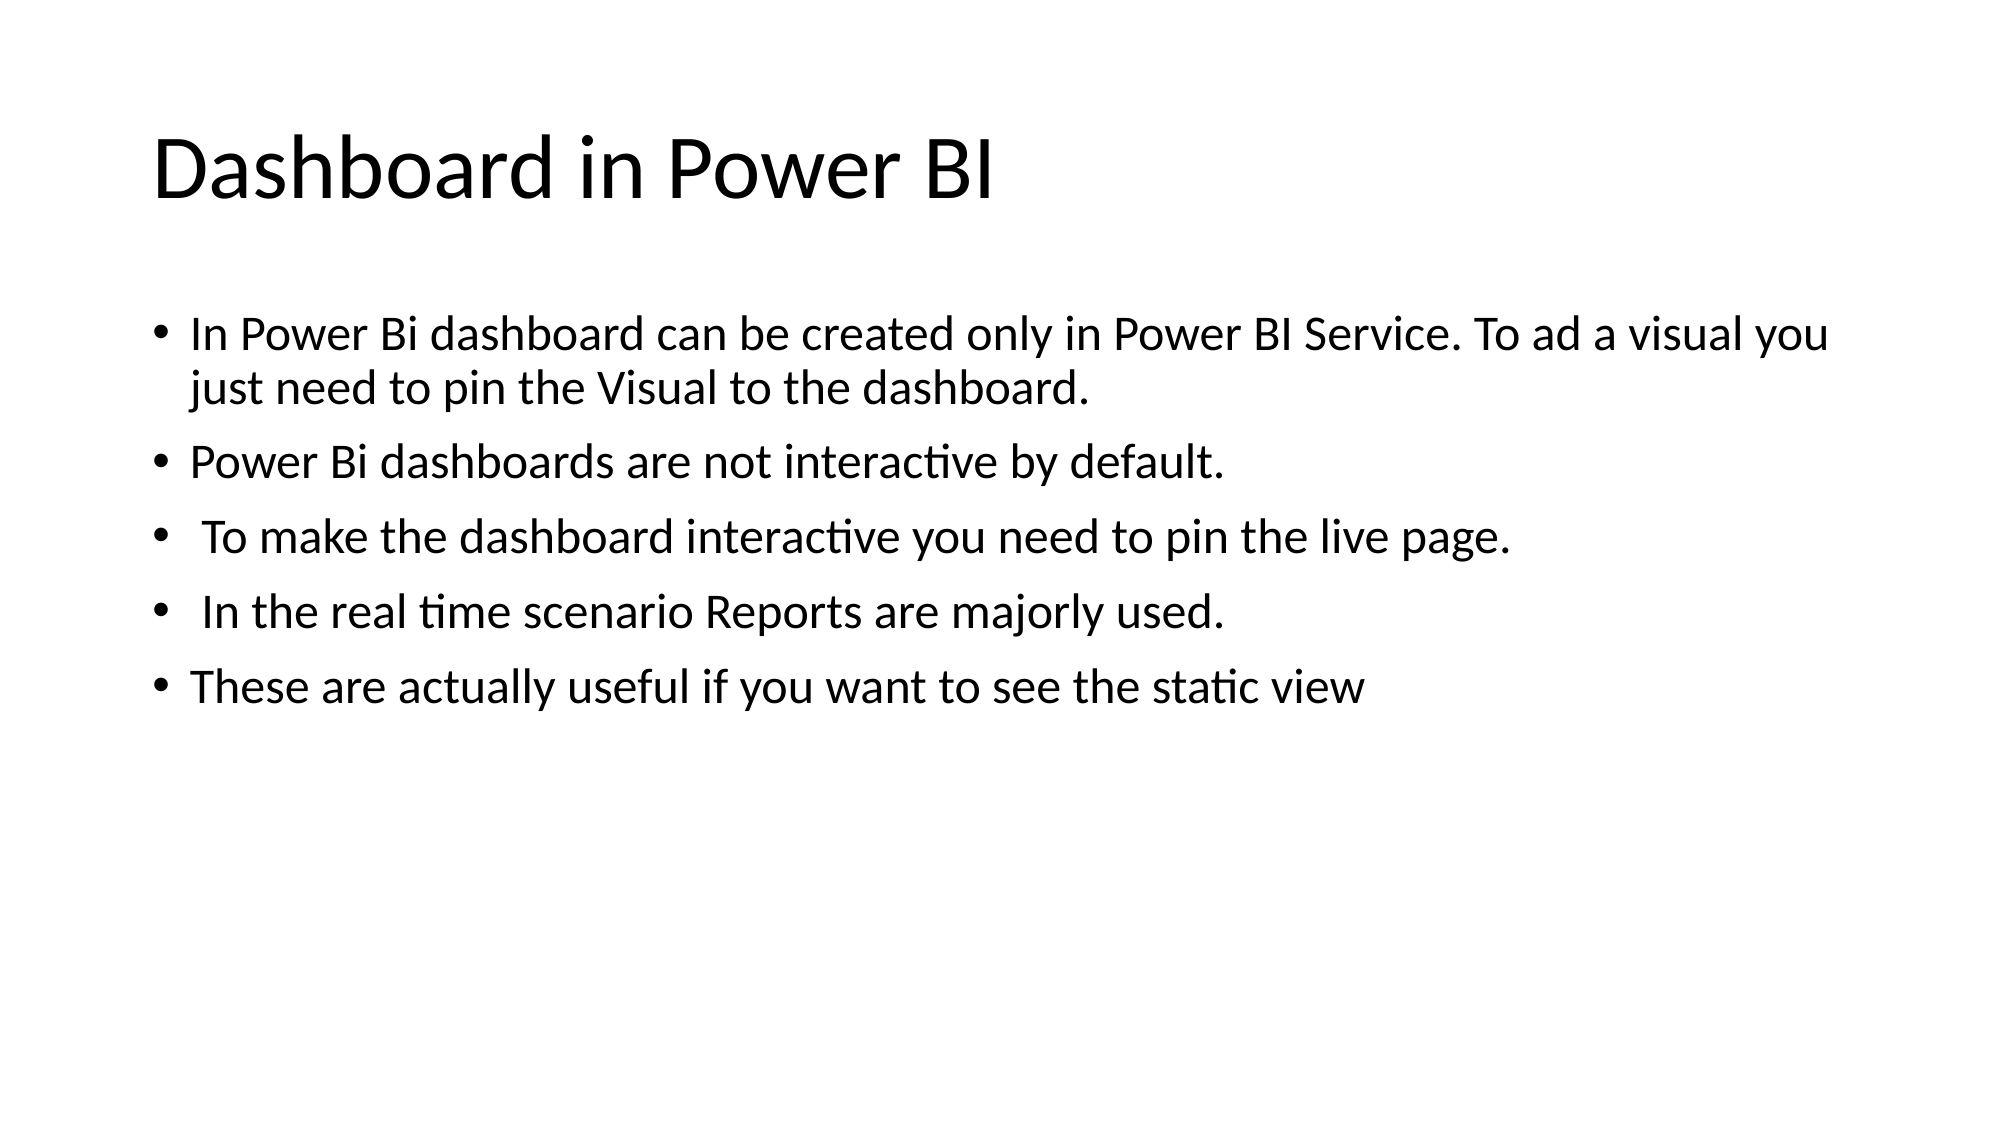

# Dashboard in Power BI
In Power Bi dashboard can be created only in Power BI Service. To ad a visual you just need to pin the Visual to the dashboard.
Power Bi dashboards are not interactive by default.
 To make the dashboard interactive you need to pin the live page.
 In the real time scenario Reports are majorly used.
These are actually useful if you want to see the static view